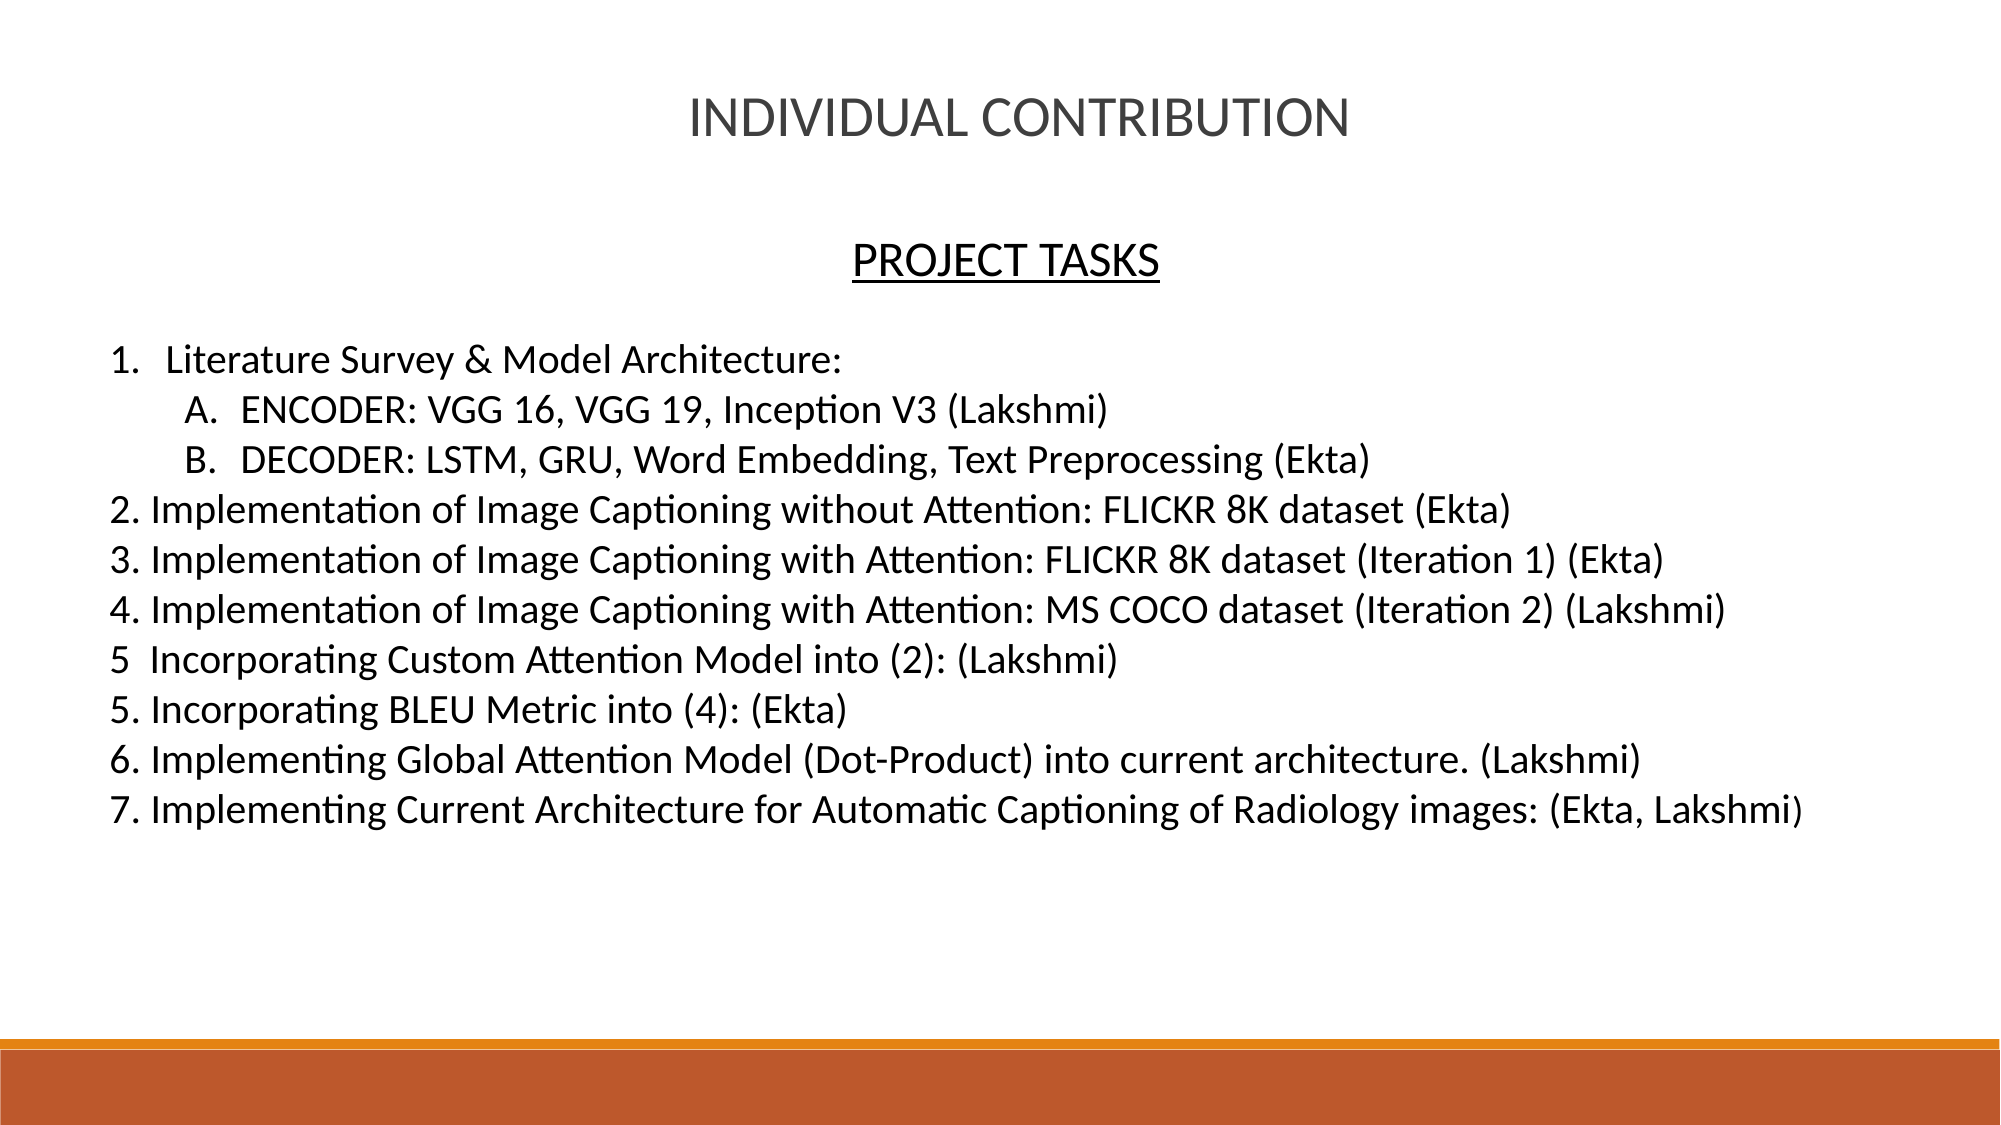

INDIVIDUAL CONTRIBUTION
PROJECT TASKS

Literature Survey & Model Architecture:
ENCODER: VGG 16, VGG 19, Inception V3 (Lakshmi)
DECODER: LSTM, GRU, Word Embedding, Text Preprocessing (Ekta)
2. Implementation of Image Captioning without Attention: FLICKR 8K dataset (Ekta)
3. Implementation of Image Captioning with Attention: FLICKR 8K dataset (Iteration 1) (Ekta)
4. Implementation of Image Captioning with Attention: MS COCO dataset (Iteration 2) (Lakshmi)
5  Incorporating Custom Attention Model into (2): (Lakshmi)
5. Incorporating BLEU Metric into (4): (Ekta)
6. Implementing Global Attention Model (Dot-Product) into current architecture. (Lakshmi)
7. Implementing Current Architecture for Automatic Captioning of Radiology images: (Ekta, Lakshmi)